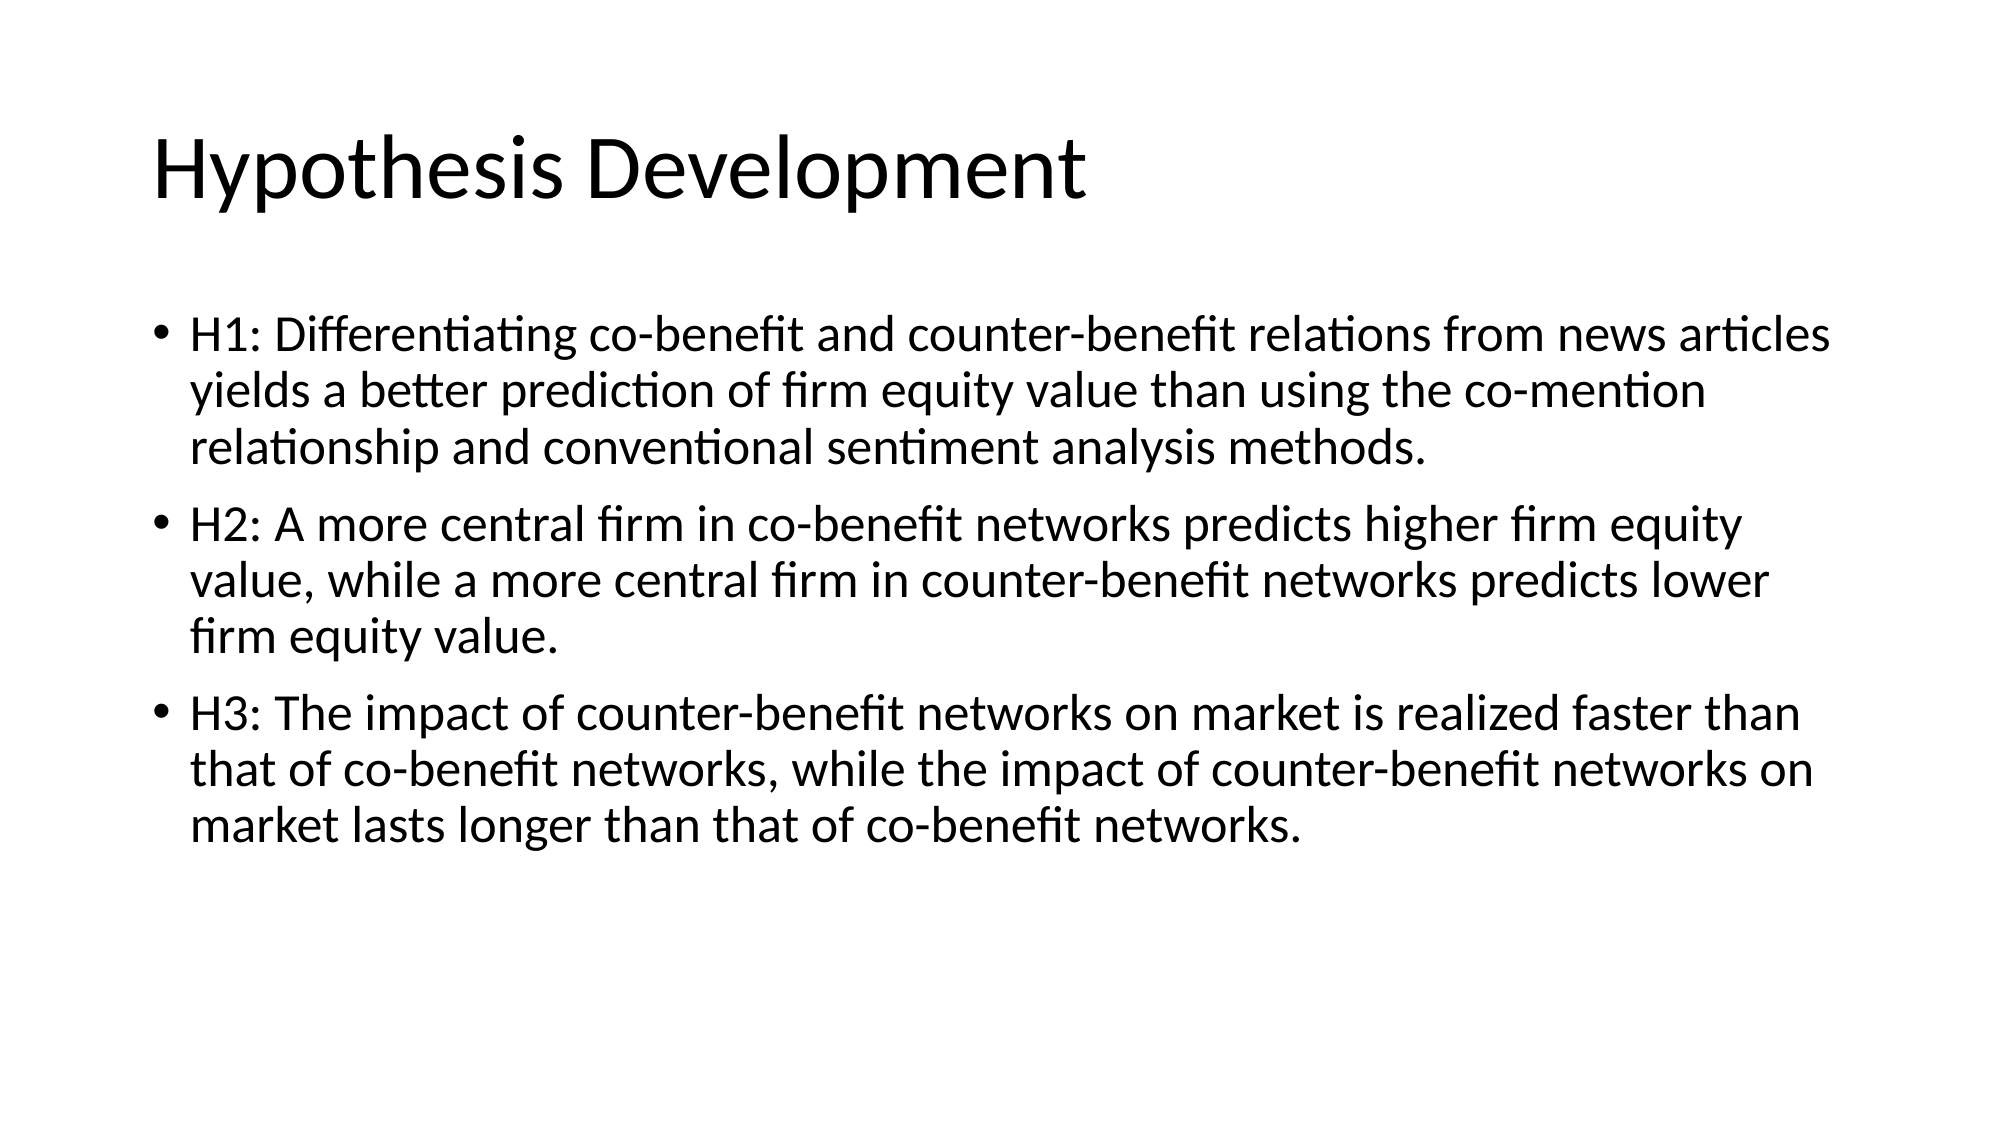

# Hypothesis Development
H1: Differentiating co-benefit and counter-benefit relations from news articles yields a better prediction of firm equity value than using the co-mention relationship and conventional sentiment analysis methods.
H2: A more central firm in co-benefit networks predicts higher firm equity value, while a more central firm in counter-benefit networks predicts lower firm equity value.
H3: The impact of counter-benefit networks on market is realized faster than that of co-benefit networks, while the impact of counter-benefit networks on market lasts longer than that of co-benefit networks.